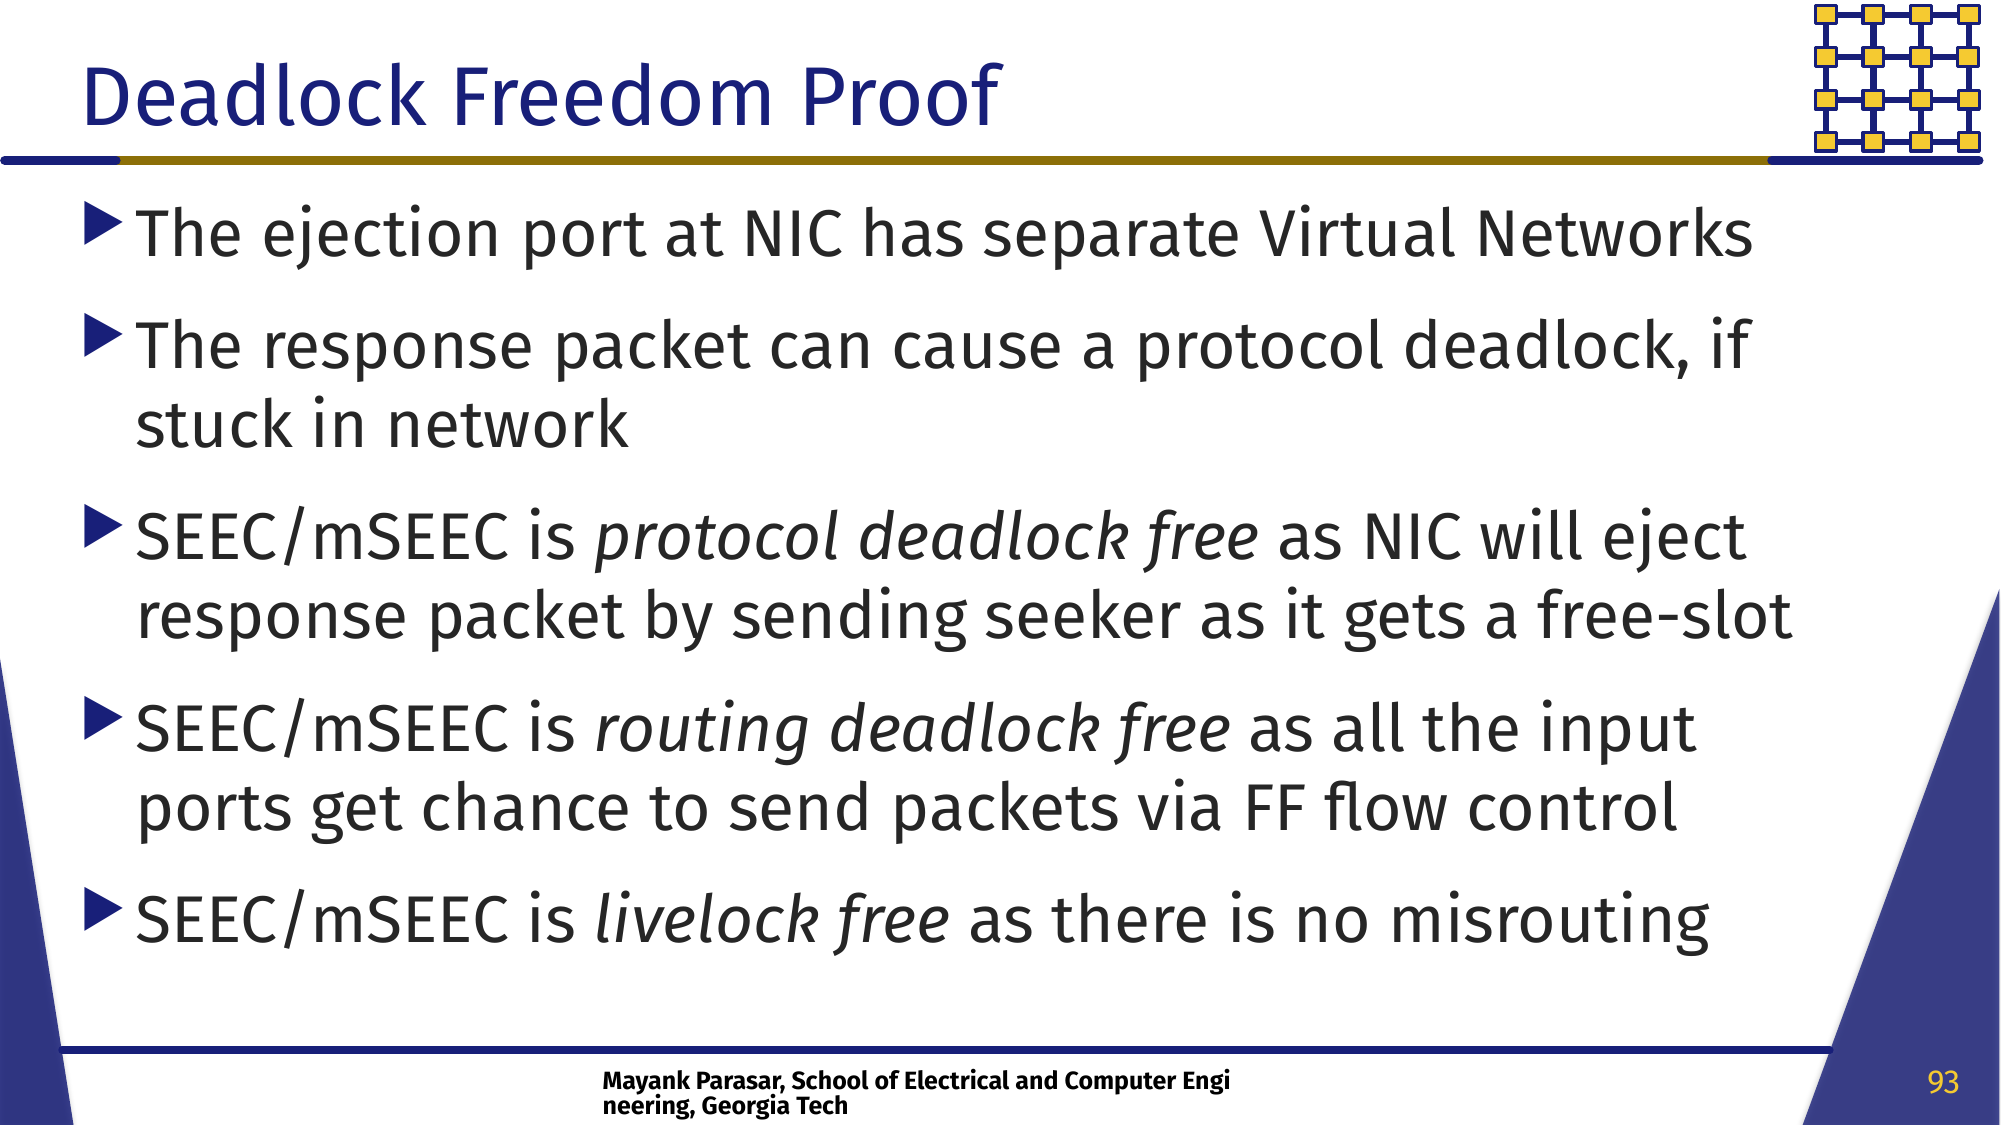

# Deadlock Freedom Proof
The ejection port at NIC has separate Virtual Networks
The response packet can cause a protocol deadlock, if stuck in network
SEEC/mSEEC is protocol deadlock free as NIC will eject response packet by sending seeker as it gets a free-slot
SEEC/mSEEC is routing deadlock free as all the input ports get chance to send packets via FF flow control
SEEC/mSEEC is livelock free as there is no misrouting

93
Mayank Parasar, School of Electrical and Computer Engineering, Georgia Tech